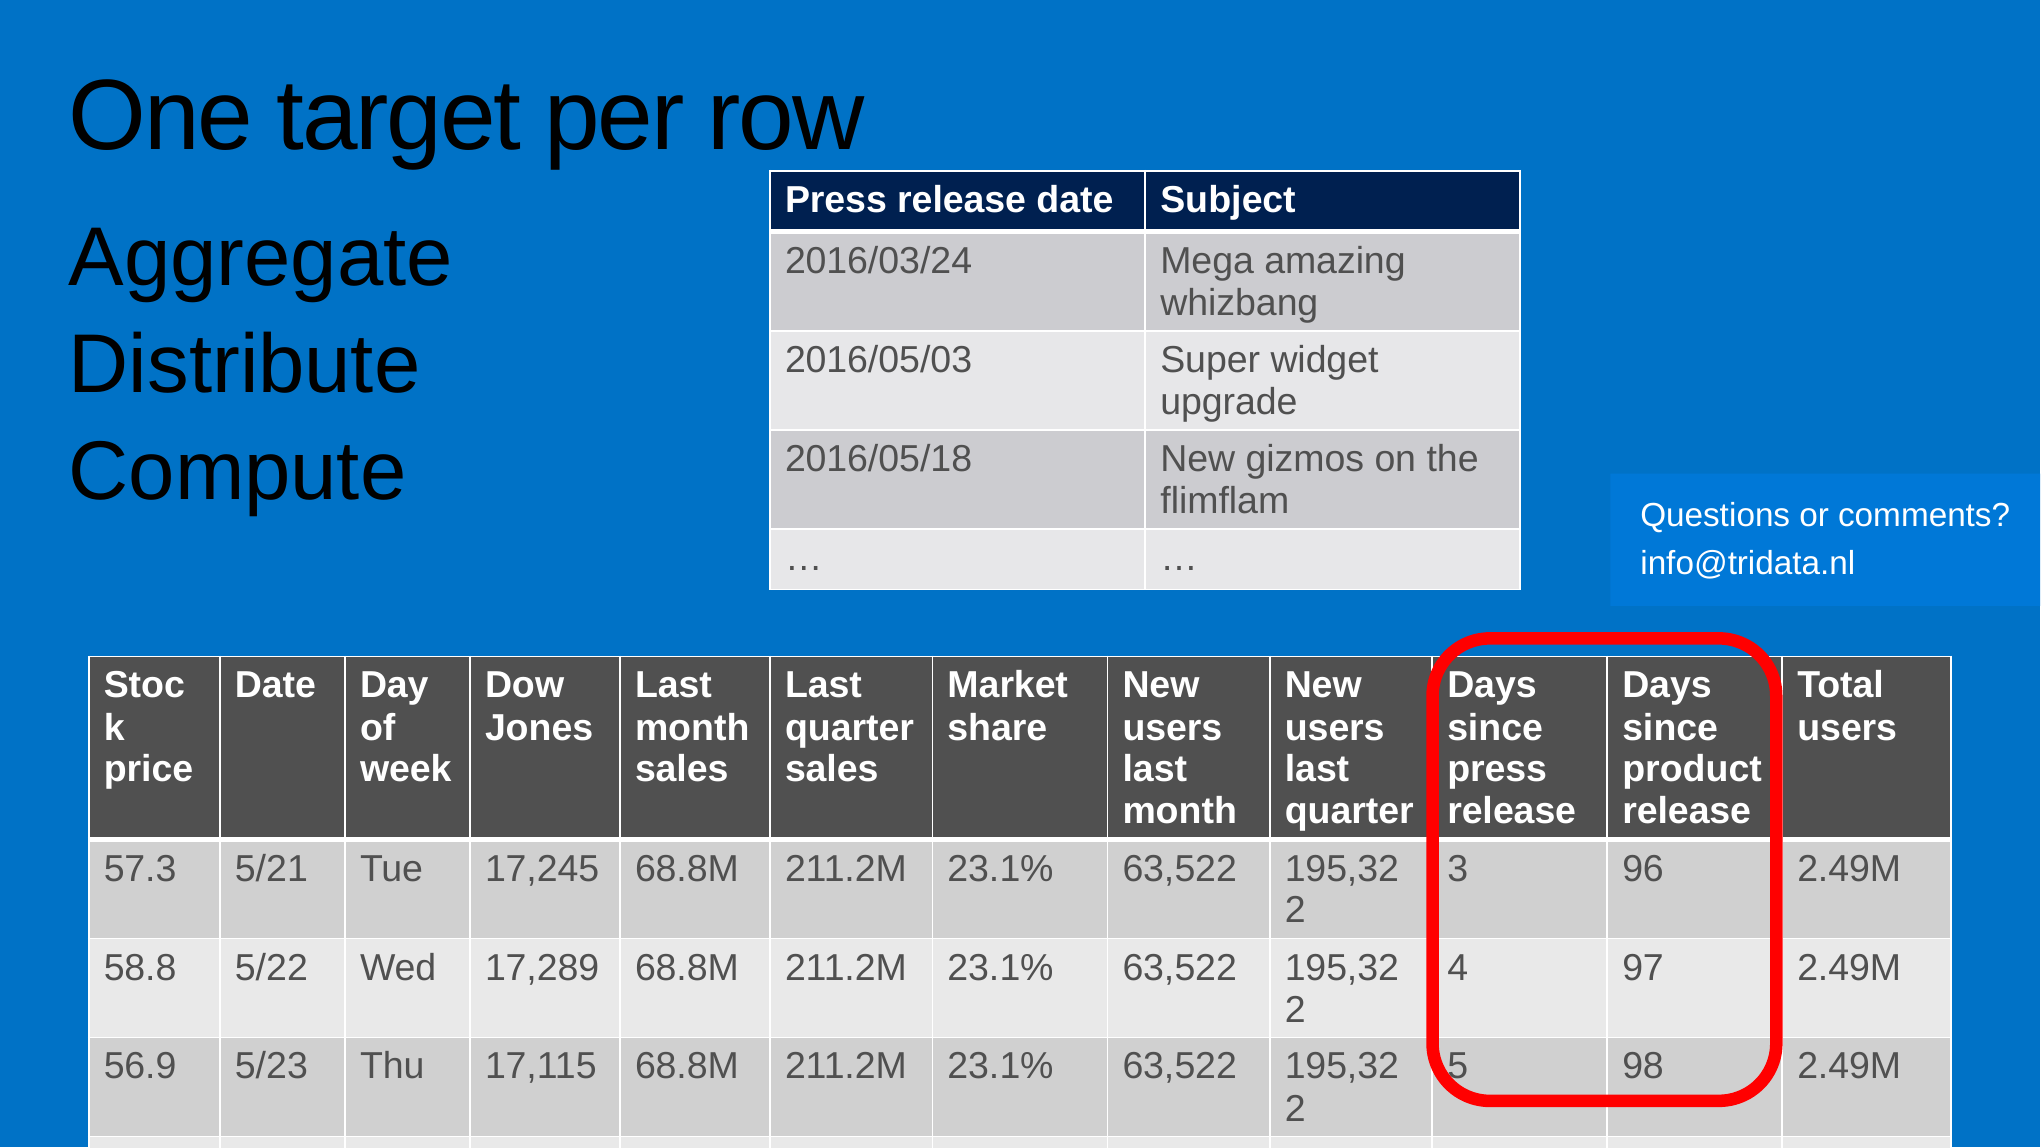

# One target per row
| Press release date | Subject |
| --- | --- |
| 2016/03/24 | Mega amazing whizbang |
| 2016/05/03 | Super widget upgrade |
| 2016/05/18 | New gizmos on the flimflam |
| … | … |
Aggregate
Distribute
Compute

Questions or comments?
info@tridata.nl

| Stock price | Date | Day of week | Dow Jones | Last month sales | Last quarter sales | Market share | New users last month | New users last quarter | Days since press release | Days since product release | Total users |
| --- | --- | --- | --- | --- | --- | --- | --- | --- | --- | --- | --- |
| 57.3 | 5/21 | Tue | 17,245 | 68.8M | 211.2M | 23.1% | 63,522 | 195,322 | 3 | 96 | 2.49M |
| 58.8 | 5/22 | Wed | 17,289 | 68.8M | 211.2M | 23.1% | 63,522 | 195,322 | 4 | 97 | 2.49M |
| 56.9 | 5/23 | Thu | 17,115 | 68.8M | 211.2M | 23.1% | 63,522 | 195,322 | 5 | 98 | 2.49M |
| 57.4 | 5/24 | Fri | 17,278 | 68.8M | 211.2M | 23.1% | 63,522 | 195,322 | 6 | 99 | 2.49M |